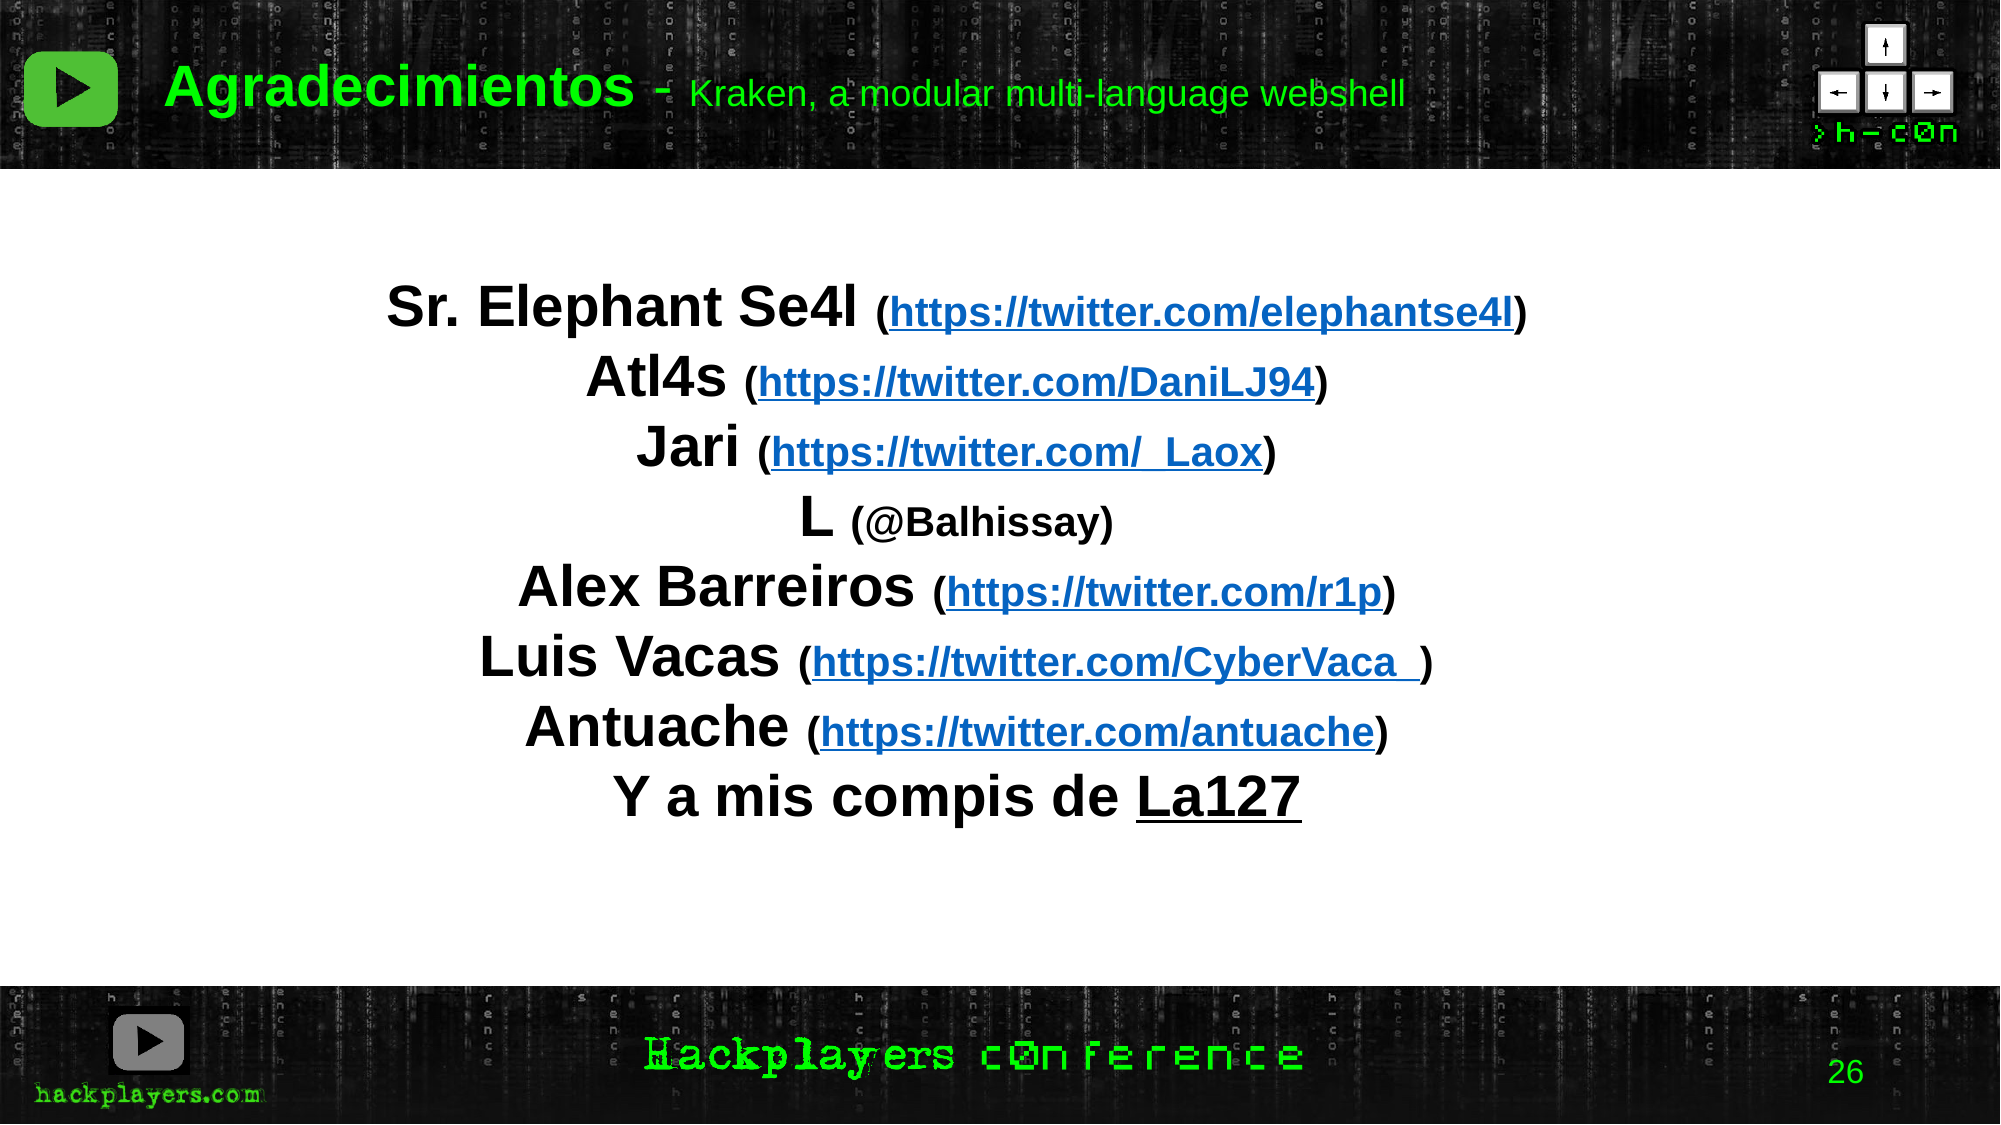

Agradecimientos - Kraken, a modular multi-language webshell
Sr. Elephant Se4l (https://twitter.com/elephantse4l)
Atl4s (https://twitter.com/DaniLJ94)
Jari (https://twitter.com/_Laox)
L (@Balhissay)
Alex Barreiros (https://twitter.com/r1p)
Luis Vacas (https://twitter.com/CyberVaca_)
Antuache (https://twitter.com/antuache)
Y a mis compis de La127

26